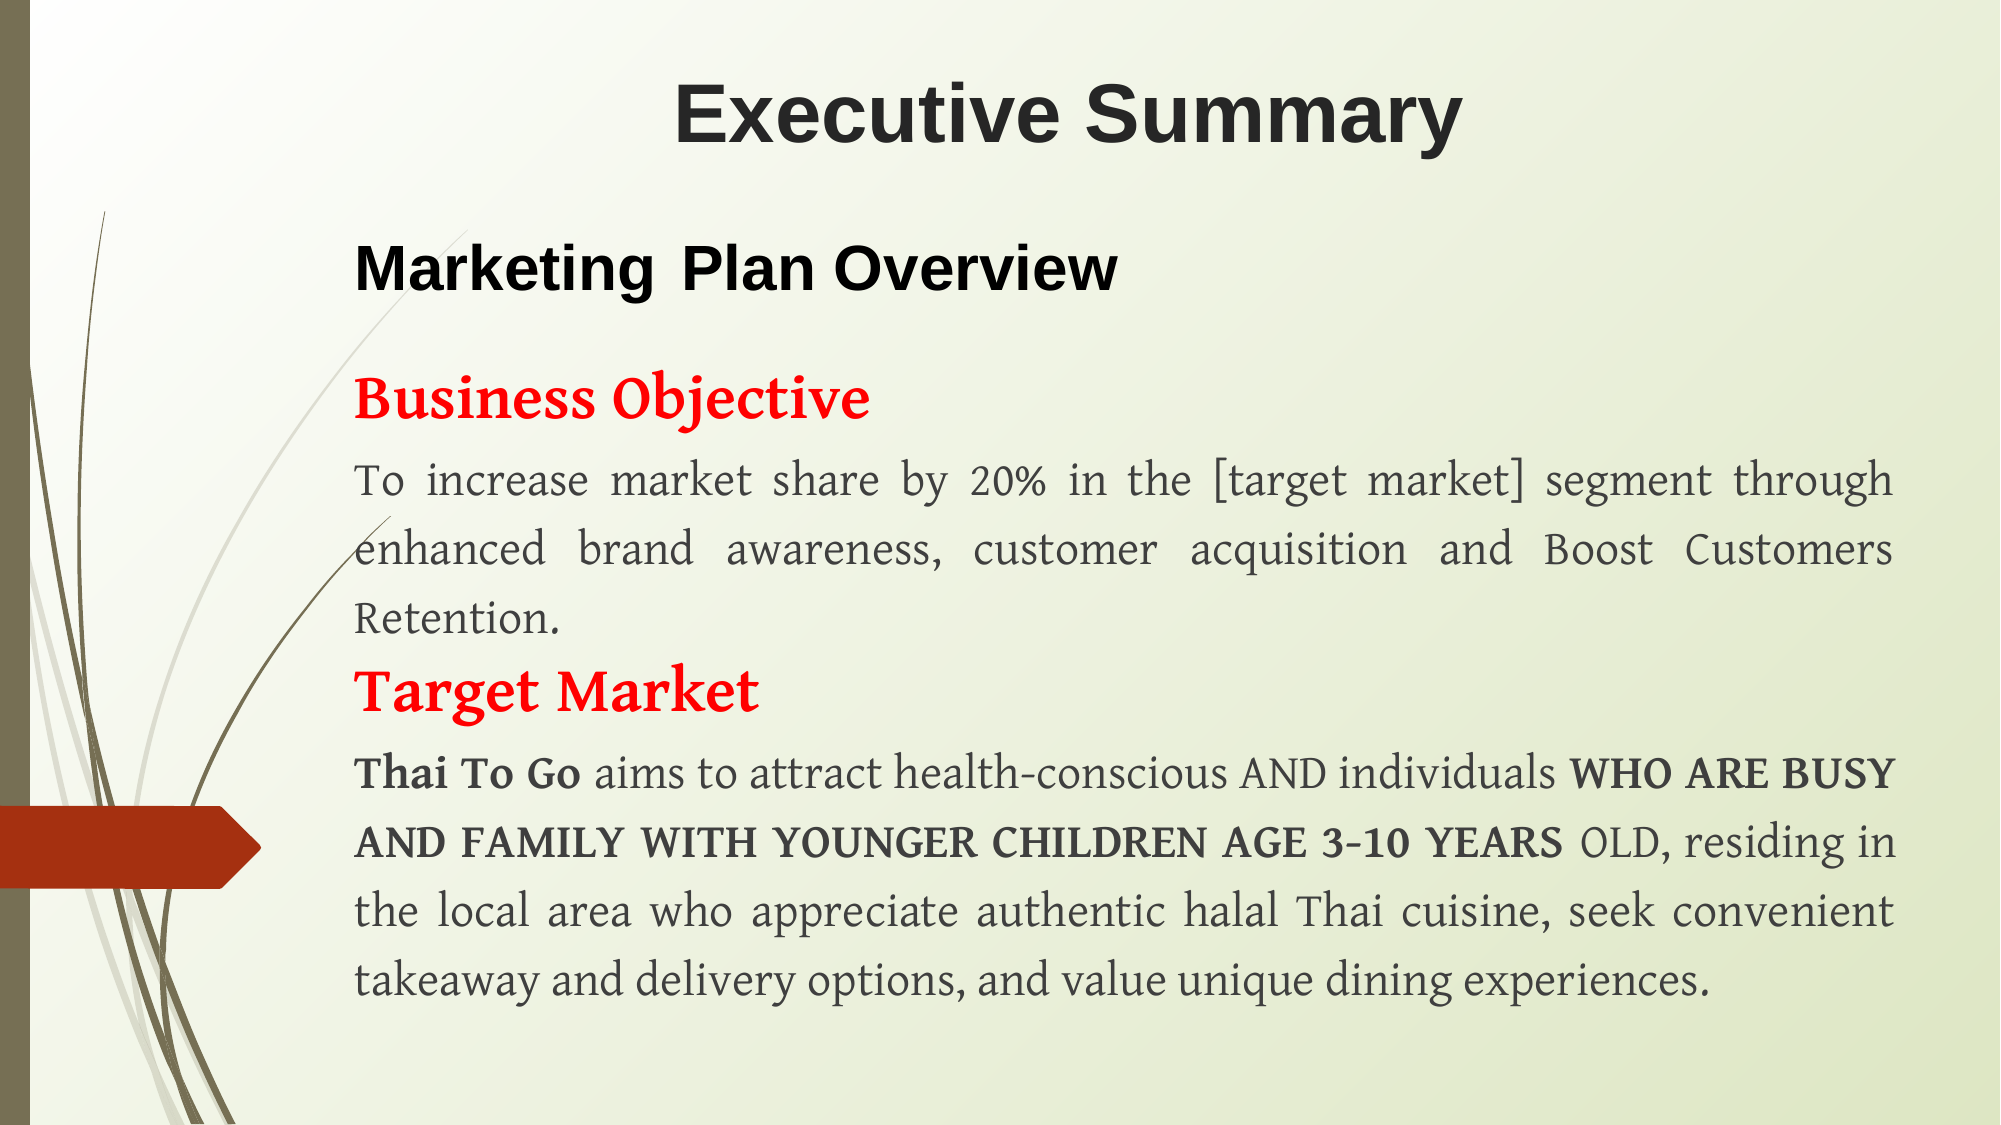

# Executive Summary
Marketing Plan Overview

Business Objective
To increase market share by 20% in the [target market] segment through enhanced brand awareness, customer acquisition and Boost Customers Retention.
Target Market
Thai To Go aims to attract health-conscious AND individuals WHO ARE BUSY AND FAMILY WITH YOUNGER CHILDREN AGE 3-10 YEARS OLD, residing in the local area who appreciate authentic halal Thai cuisine, seek convenient takeaway and delivery options, and value unique dining experiences.